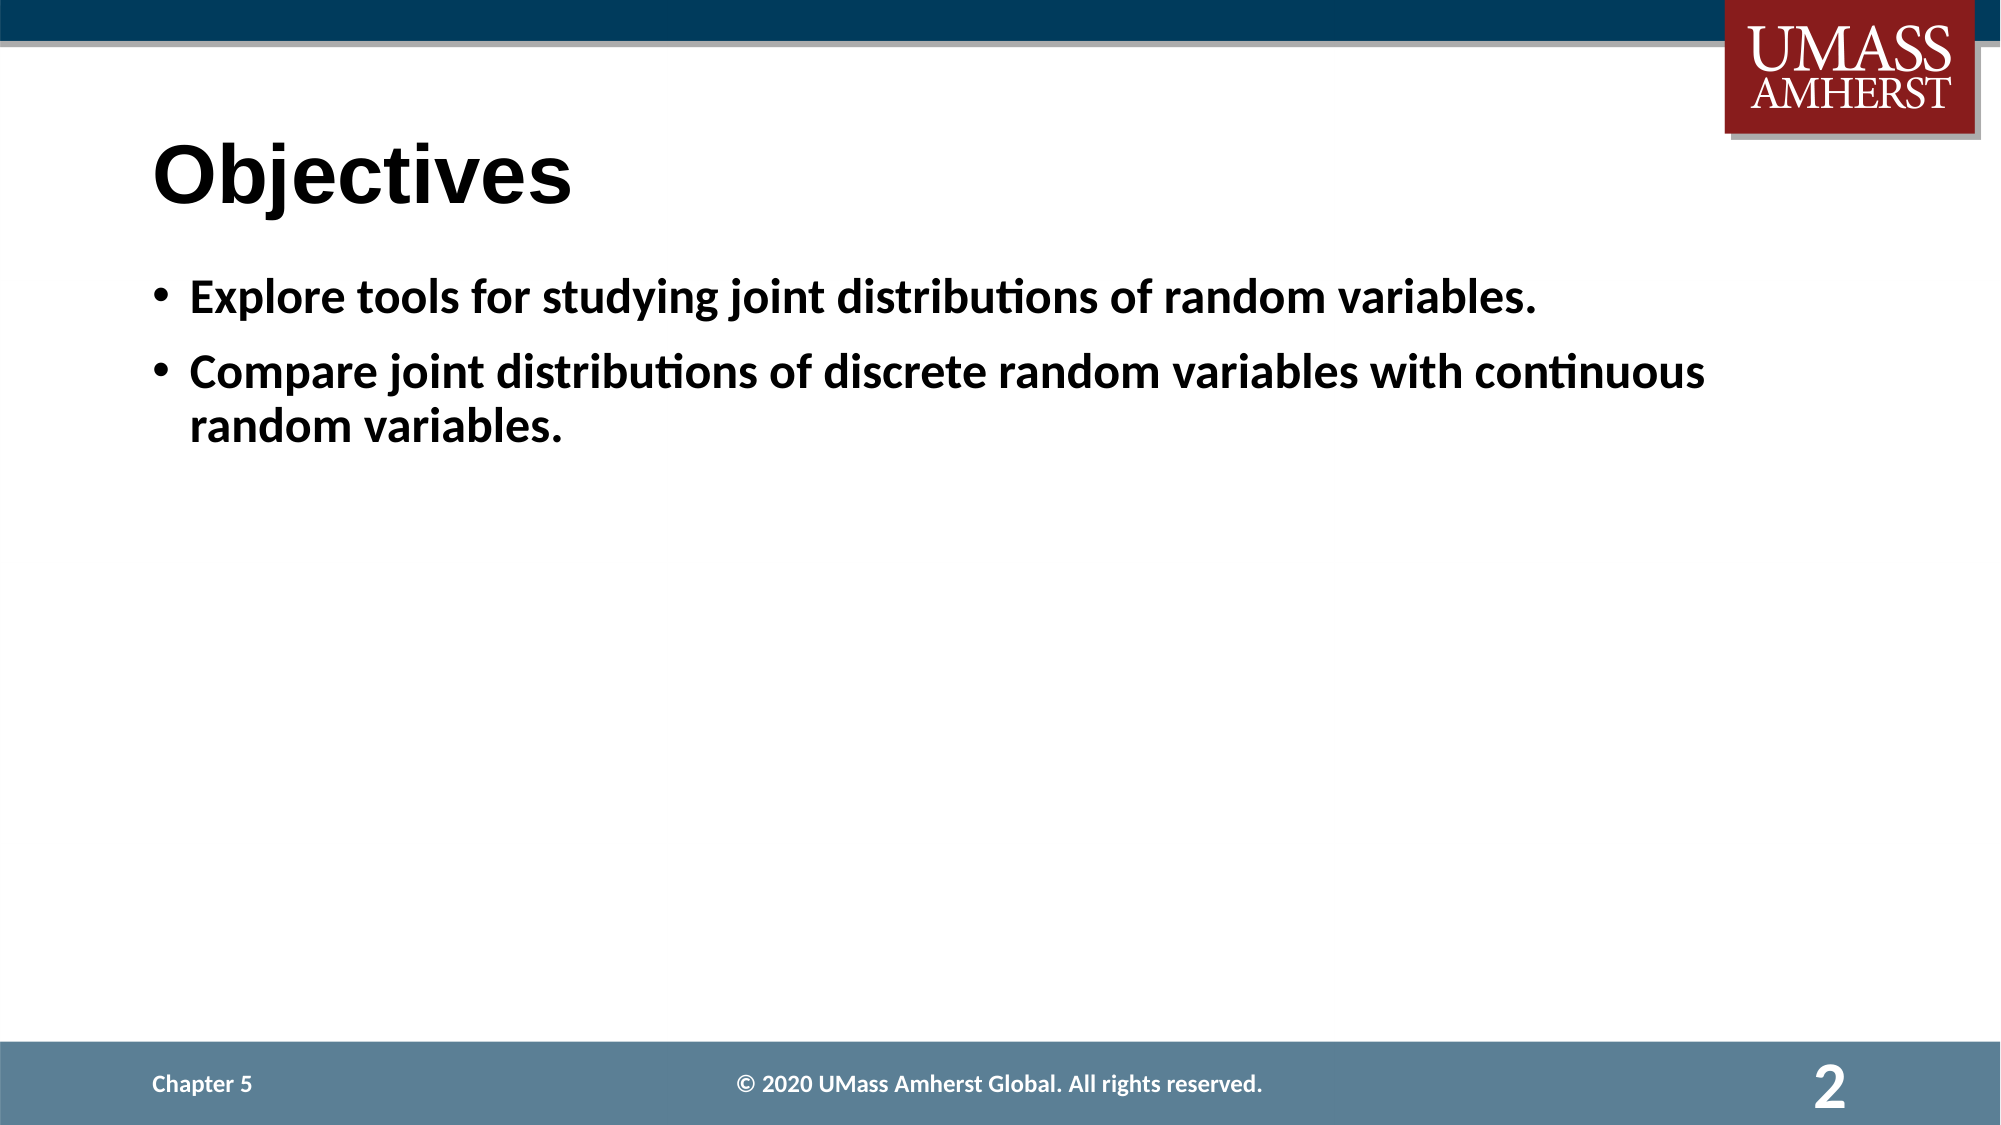

# Objectives
Explore tools for studying joint distributions of random variables.
Compare joint distributions of discrete random variables with continuous random variables.
Chapter 5
© 2020 UMass Amherst Global. All rights reserved.
2